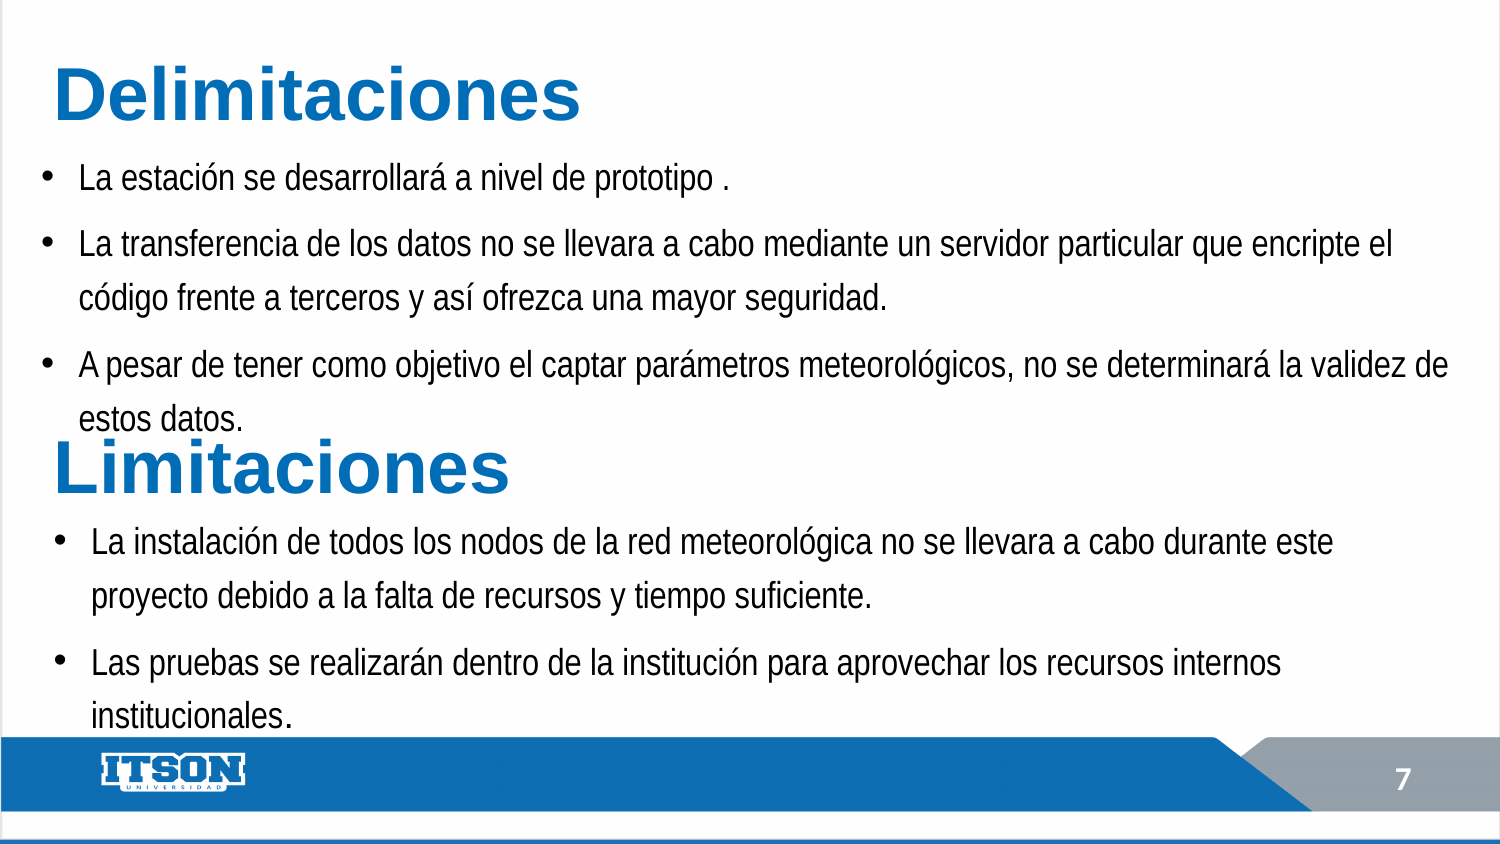

# Delimitaciones
La estación se desarrollará a nivel de prototipo .
La transferencia de los datos no se llevara a cabo mediante un servidor particular que encripte el código frente a terceros y así ofrezca una mayor seguridad.
A pesar de tener como objetivo el captar parámetros meteorológicos, no se determinará la validez de estos datos.

Limitaciones
La instalación de todos los nodos de la red meteorológica no se llevara a cabo durante este proyecto debido a la falta de recursos y tiempo suficiente.
Las pruebas se realizarán dentro de la institución para aprovechar los recursos internos institucionales.
7